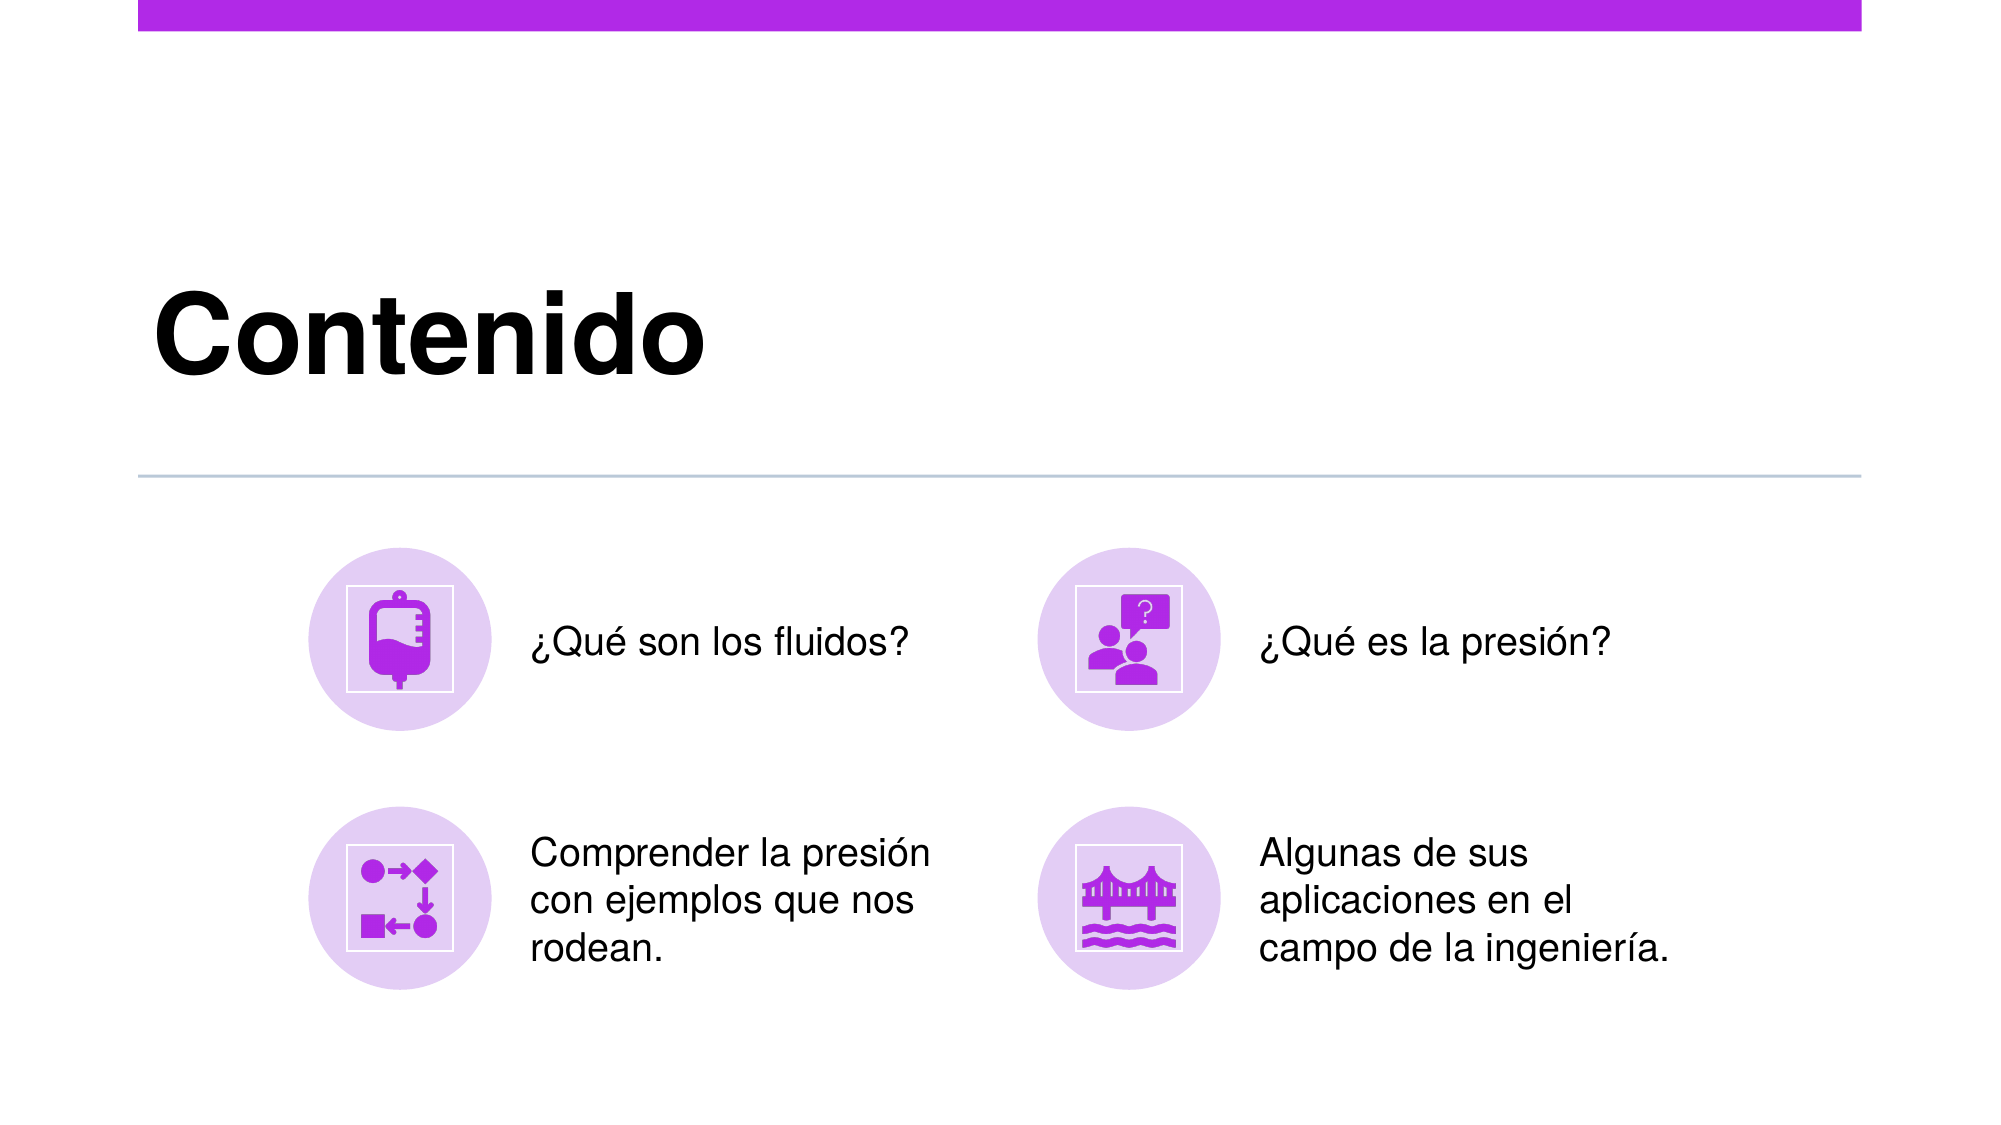

# Contenido

¿Qué son los fluidos?
¿Qué es la presión?
Comprender la presión con ejemplos que nos rodean.
Algunas de sus aplicaciones en el campo de la ingeniería.